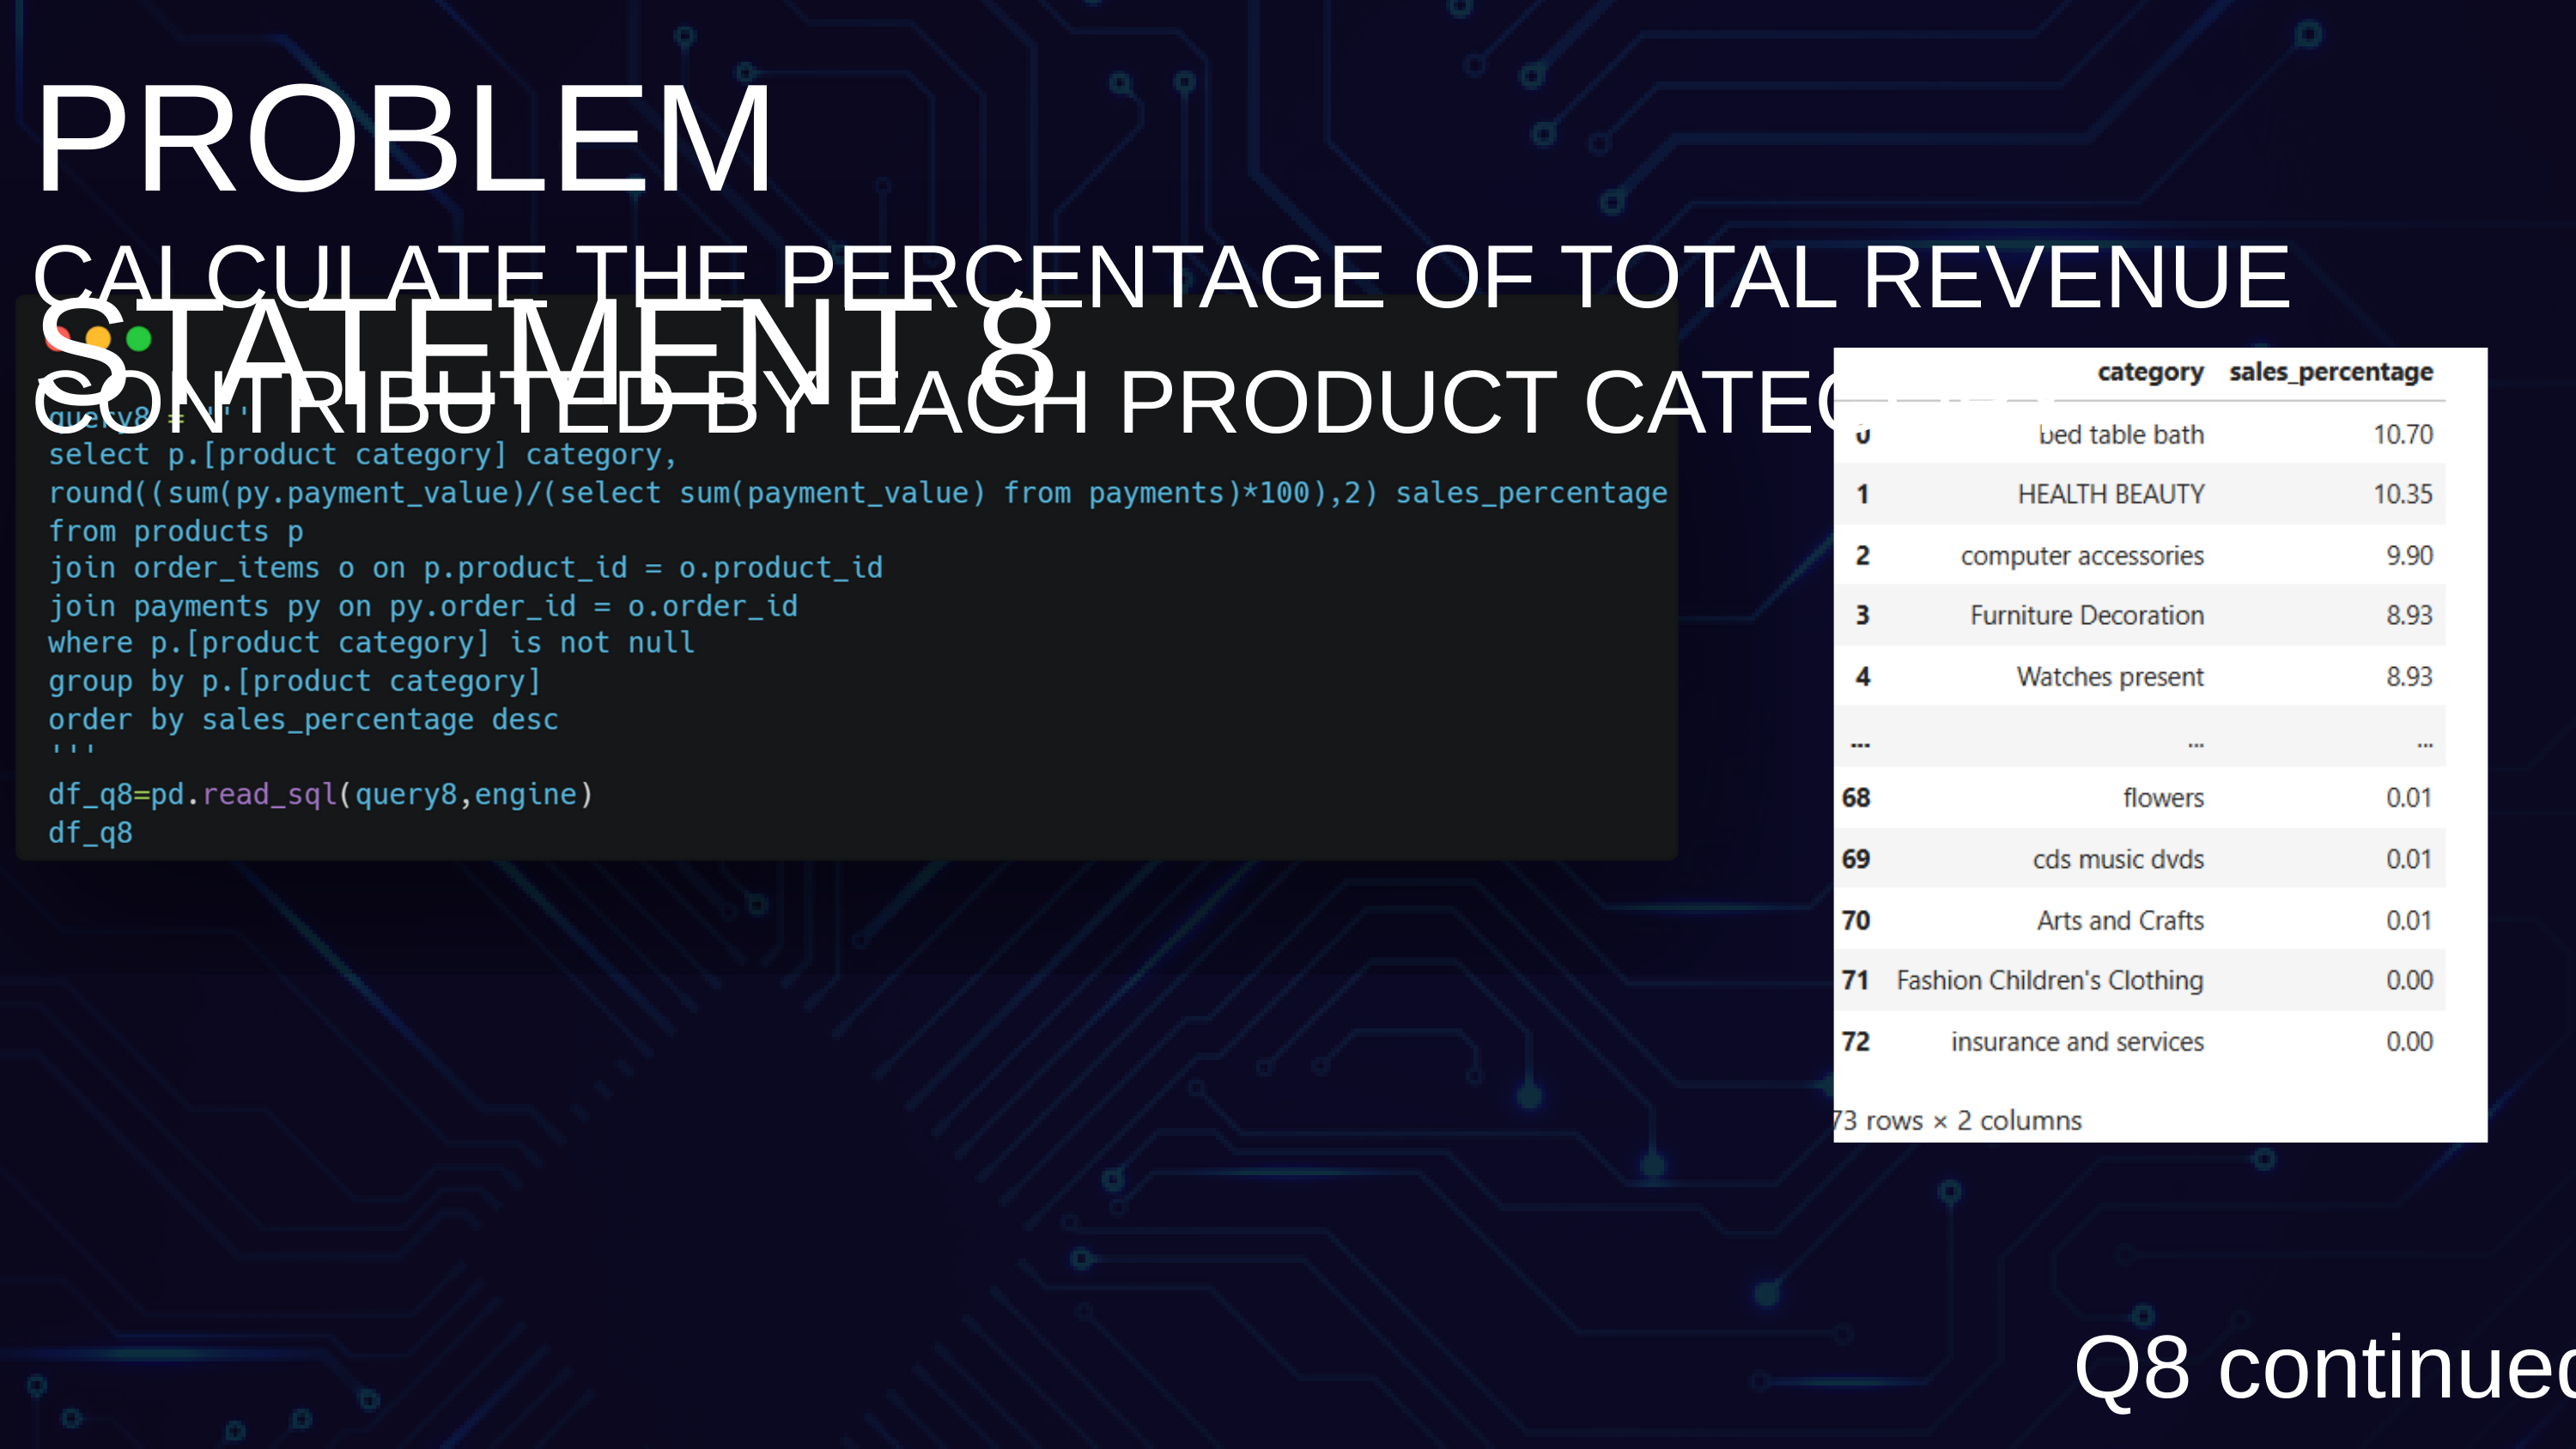

PROBLEM STATEMENT 8

CALCULATE THE PERCENTAGE OF TOTAL REVENUE CONTRIBUTED BY EACH PRODUCT CATEGORY

Q8 continued >>>